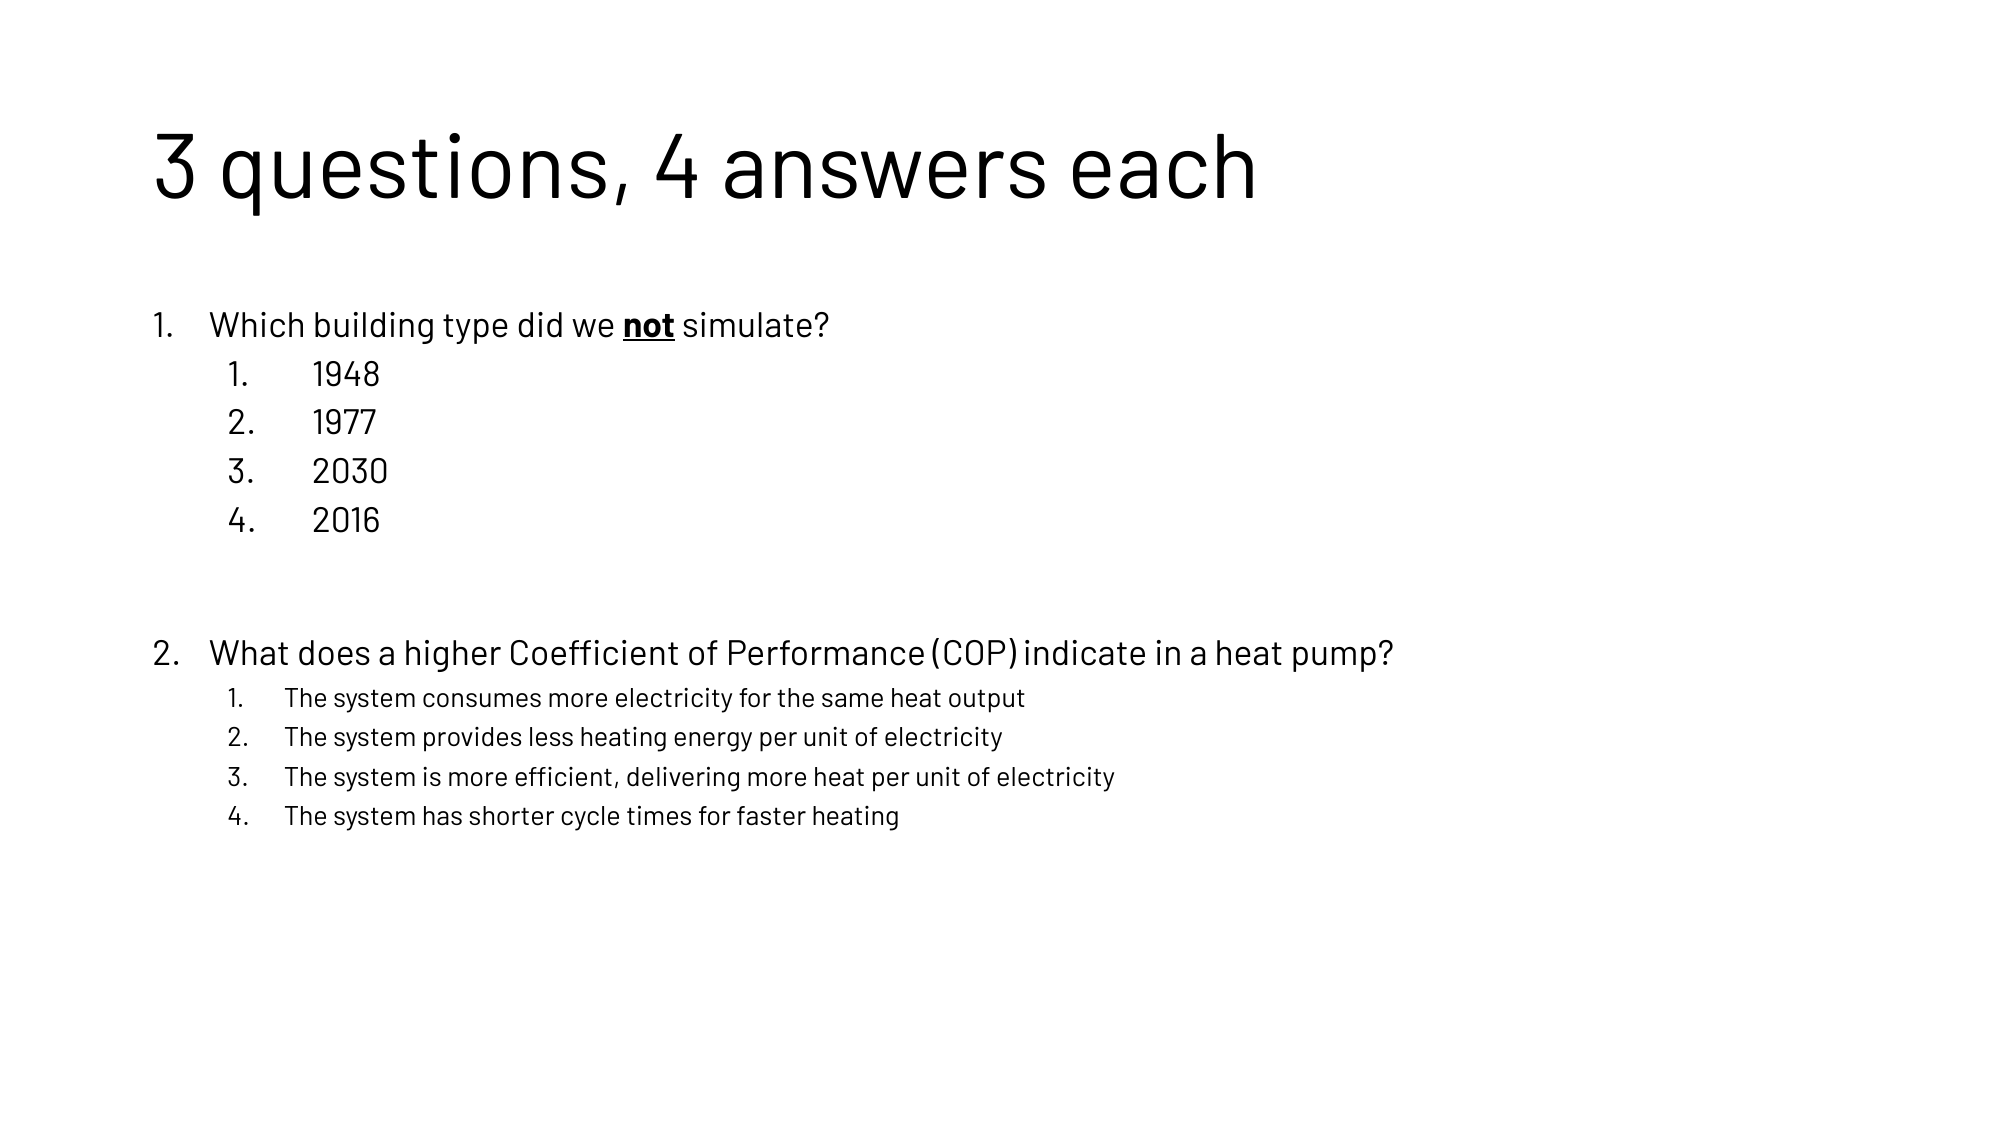

# 3 questions, 4 answers each
Which building type did we not simulate?
1948
1977
2030
2016

What does a higher Coefficient of Performance (COP) indicate in a heat pump?
The system consumes more electricity for the same heat output
The system provides less heating energy per unit of electricity
The system is more efficient, delivering more heat per unit of electricity
The system has shorter cycle times for faster heating